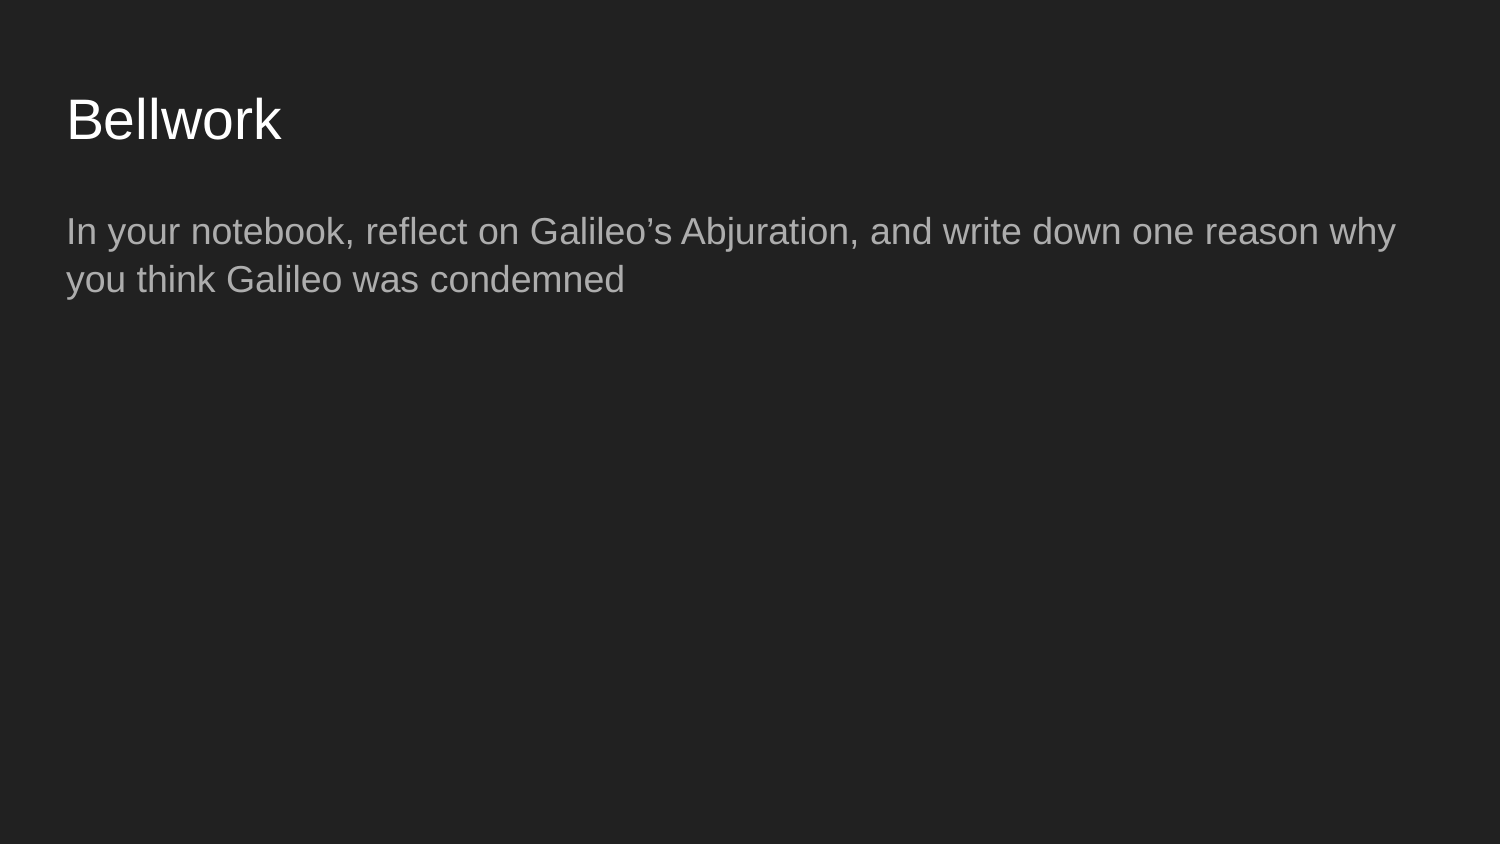

# Bellwork
In your notebook, reflect on Galileo’s Abjuration, and write down one reason why you think Galileo was condemned